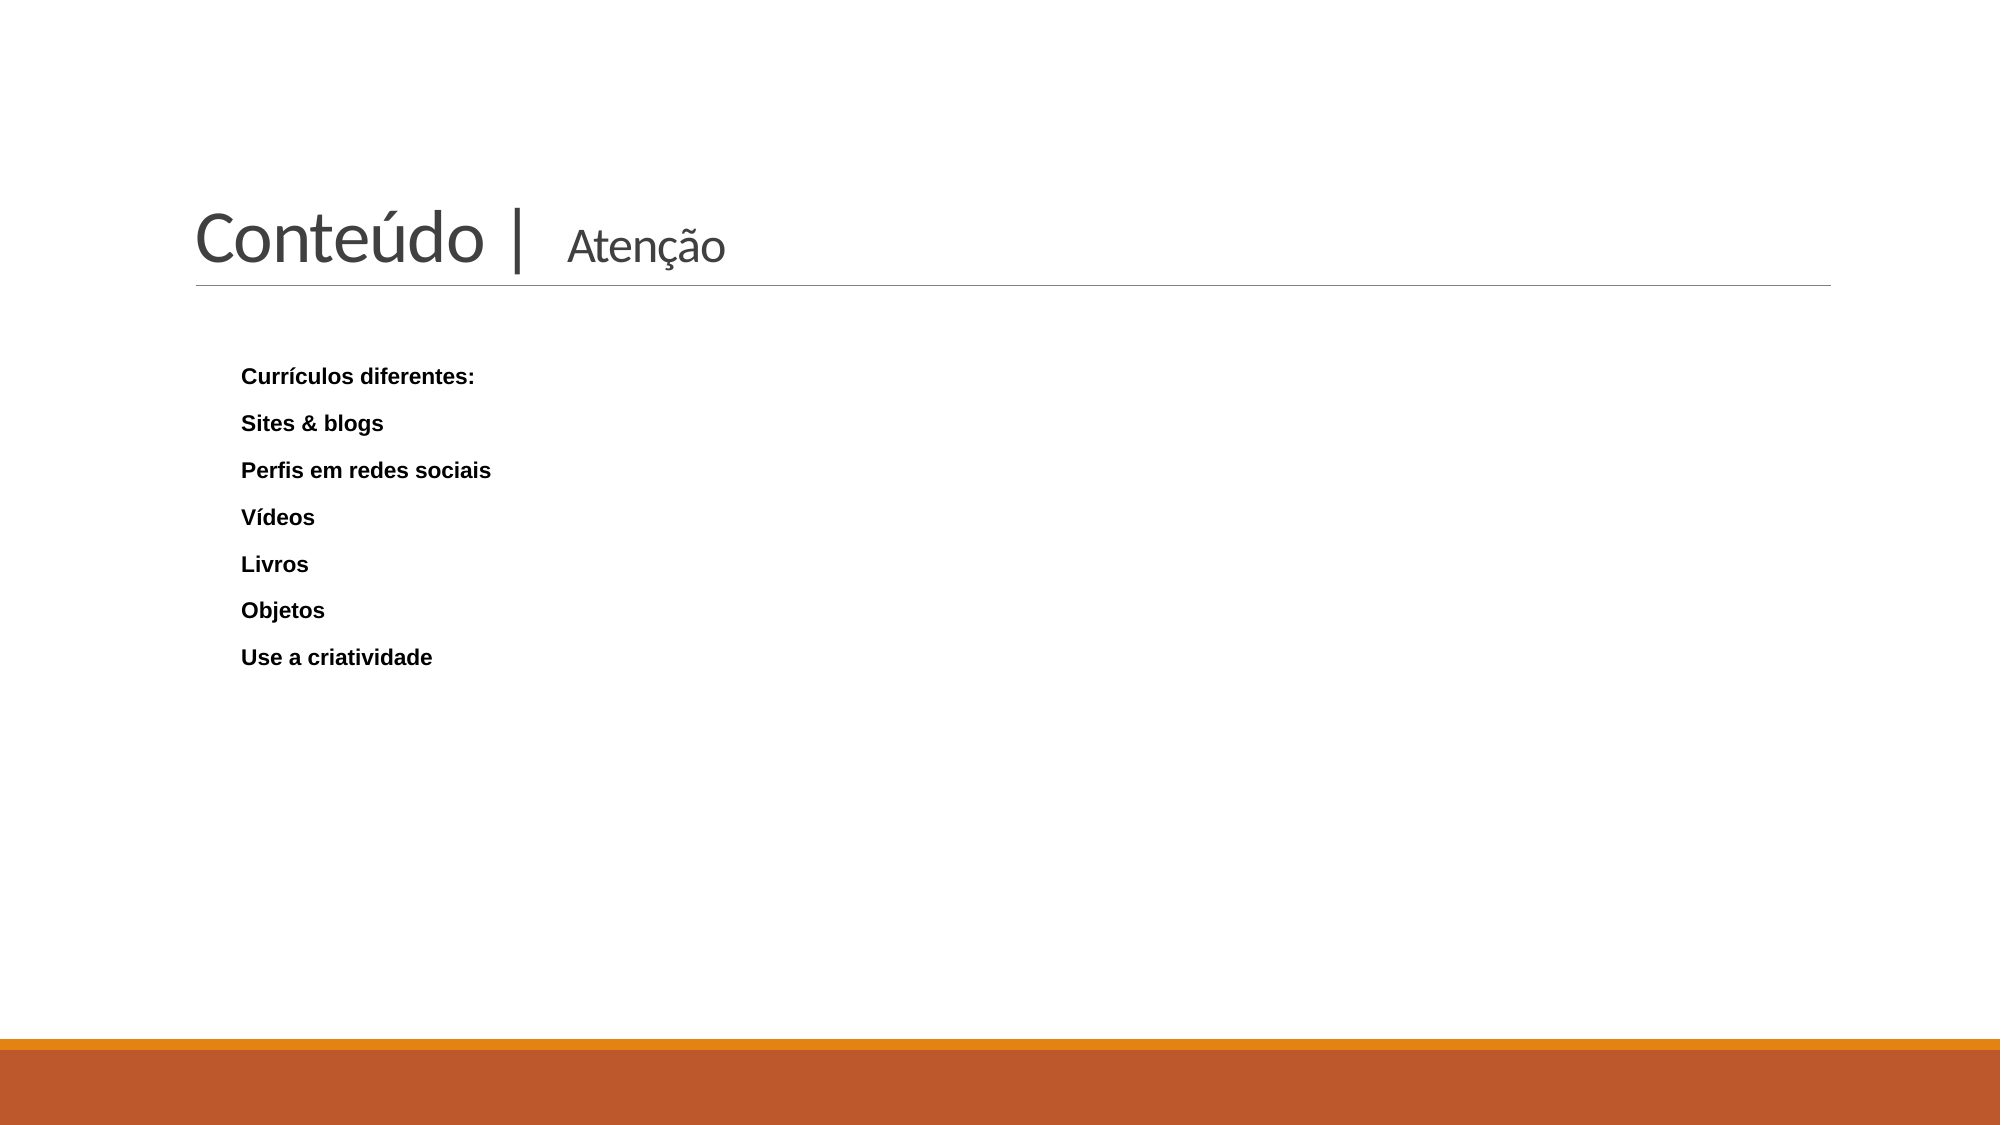

# Conteúdo |  Atenção

Currículos diferentes:
Sites & blogs
Perfis em redes sociais
Vídeos
Livros
Objetos
Use a criatividade